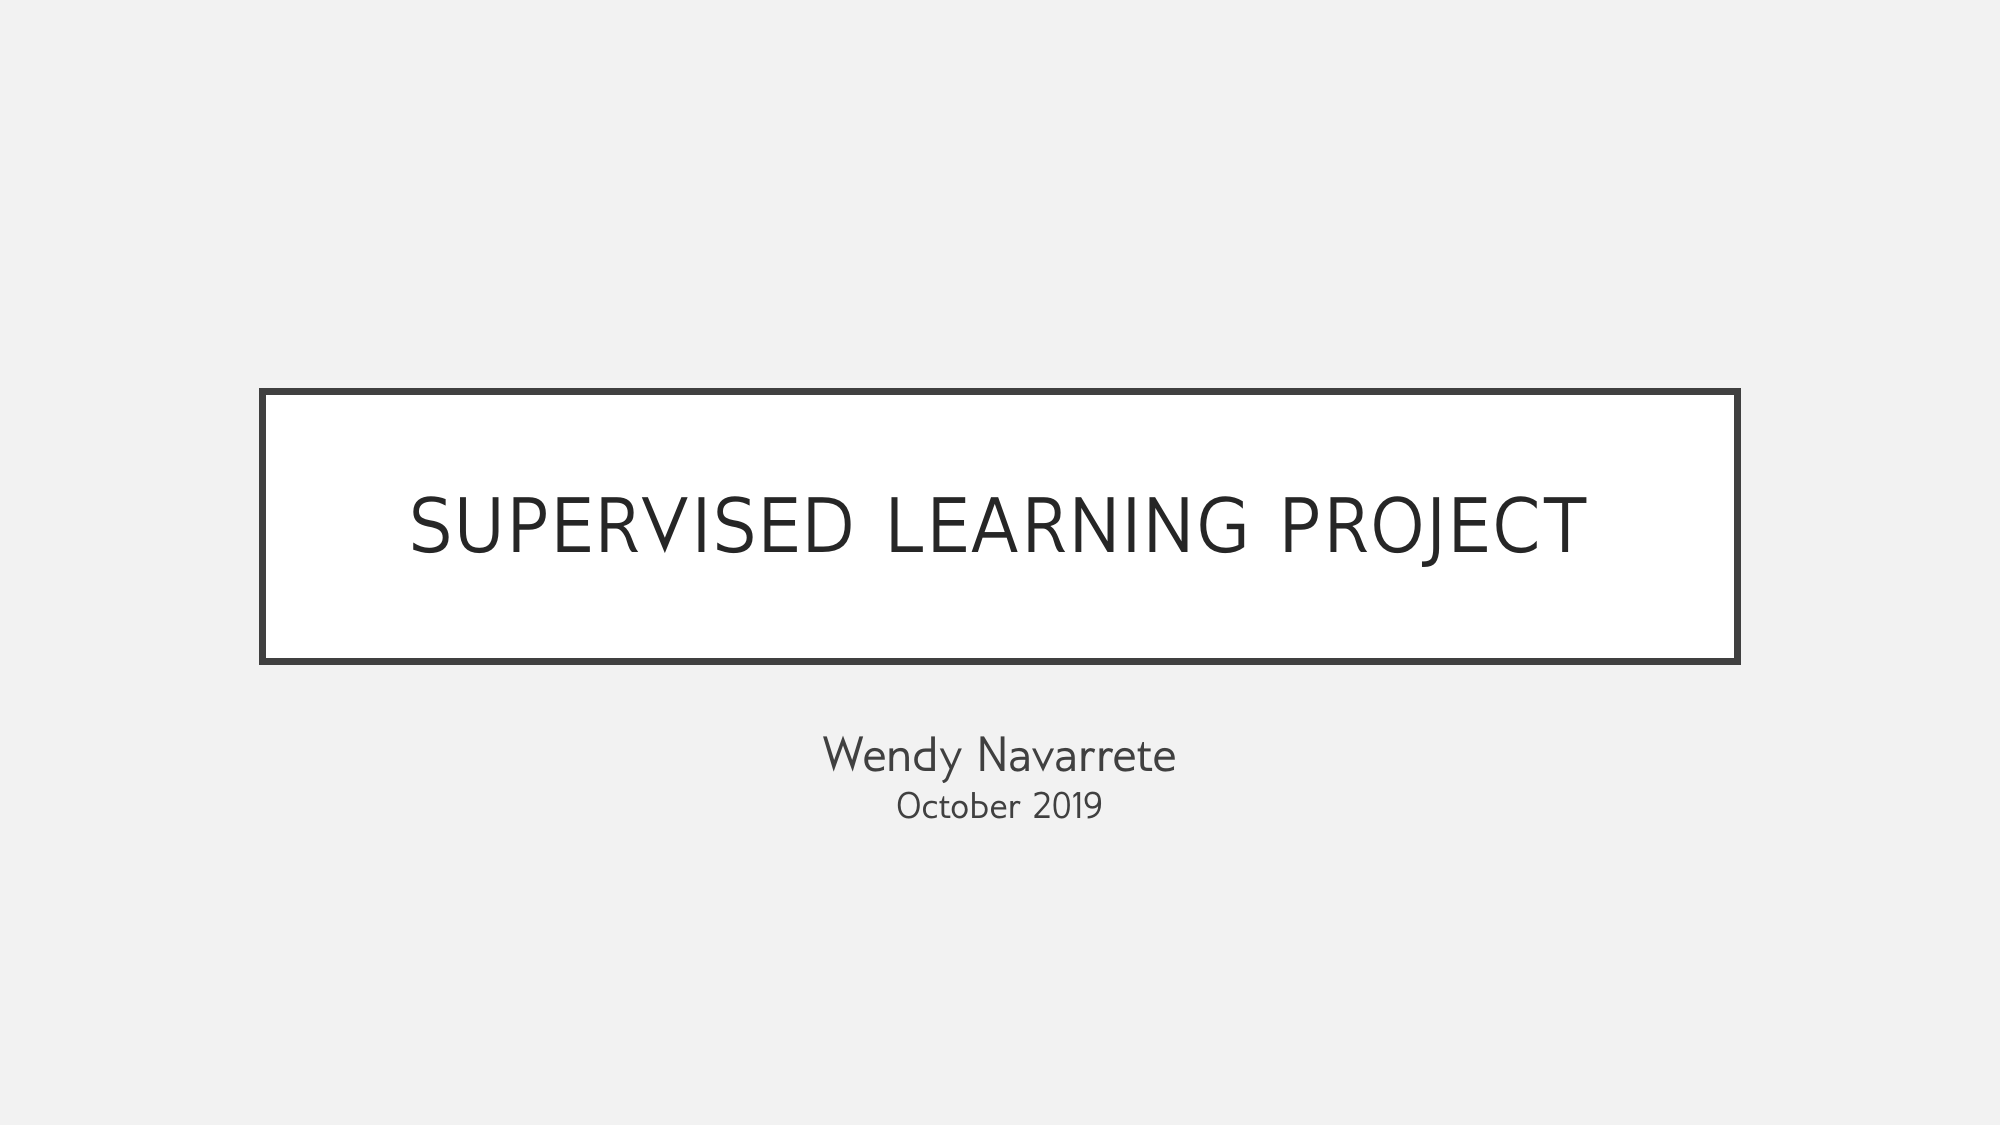

# Supervised Learning project
Wendy Navarrete
October 2019